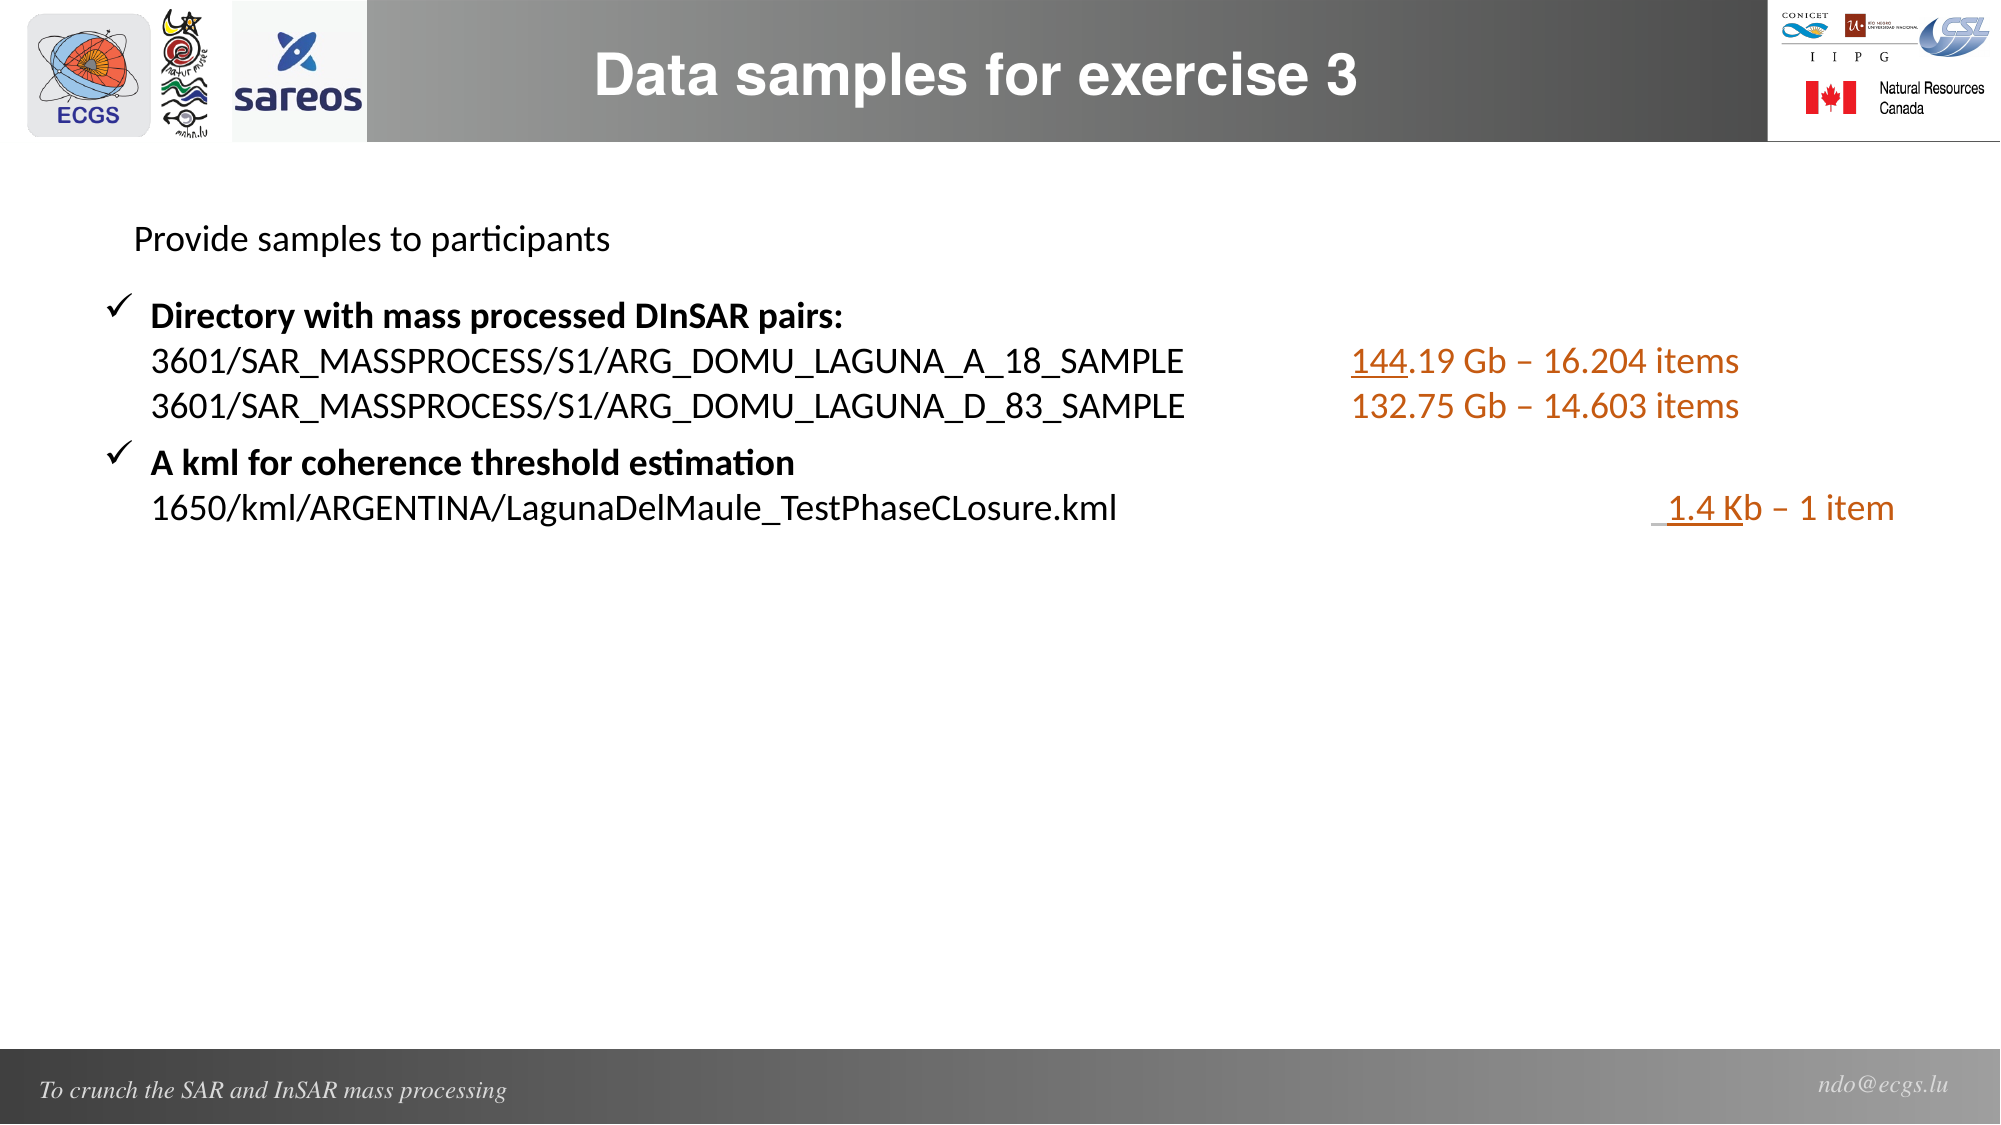

Data samples for exercise 3
Provide samples to participants
Directory with mass processed DInSAR pairs:
3601/SAR_MASSPROCESS/S1/ARG_DOMU_LAGUNA_A_18_SAMPLE		144.19 Gb – 16.204 items
3601/SAR_MASSPROCESS/S1/ARG_DOMU_LAGUNA_D_83_SAMPLE		132.75 Gb – 14.603 items
A kml for coherence threshold estimation
1650/kml/ARGENTINA/LagunaDelMaule_TestPhaseCLosure.kml				  1.4 Kb – 1 item